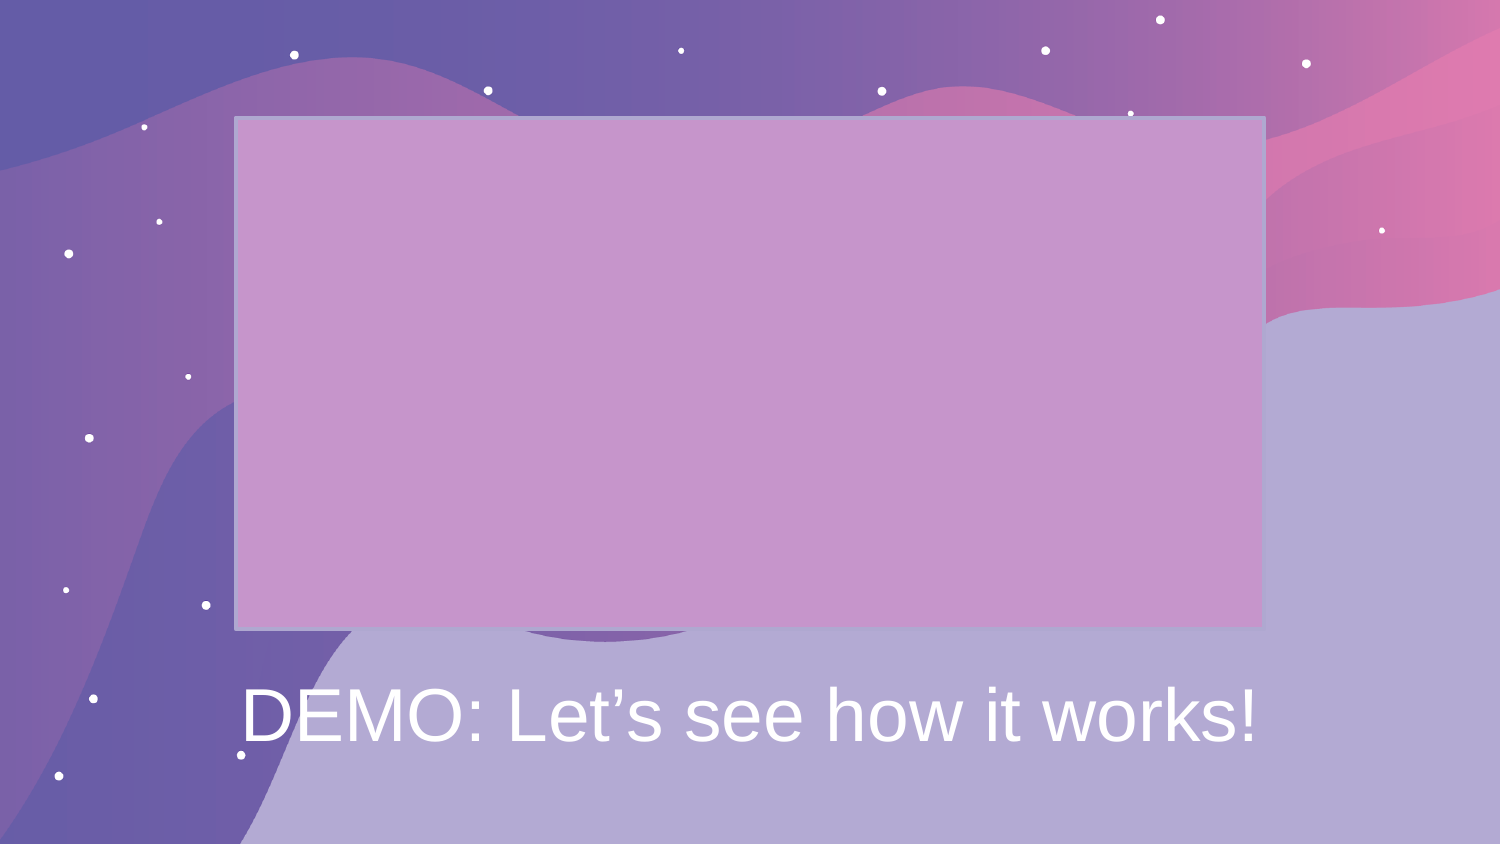

# DEMO: Let’s see how it works!